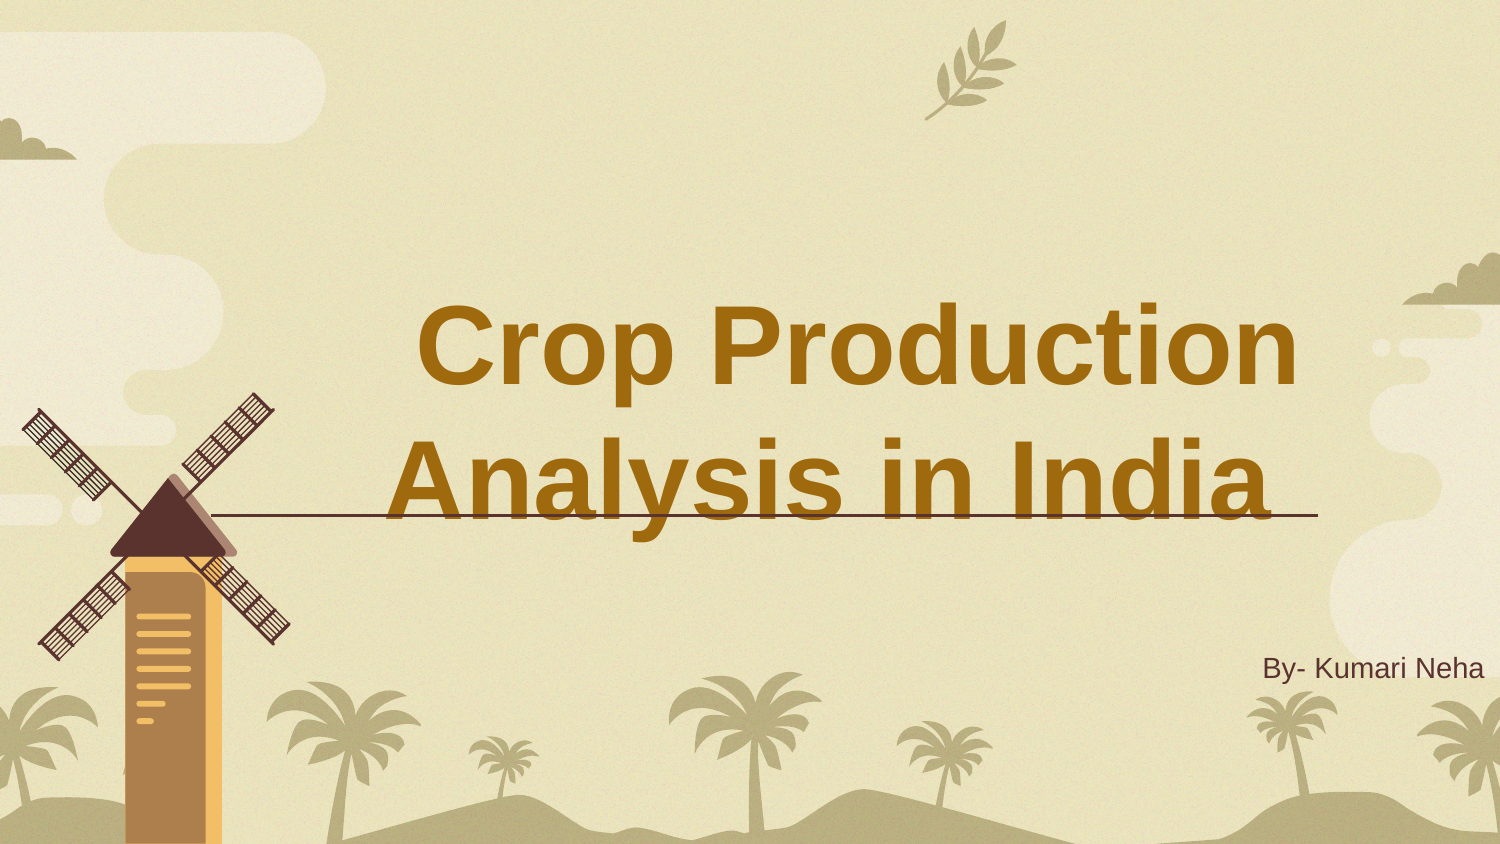

# Crop Production Analysis in India

By- Kumari Neha